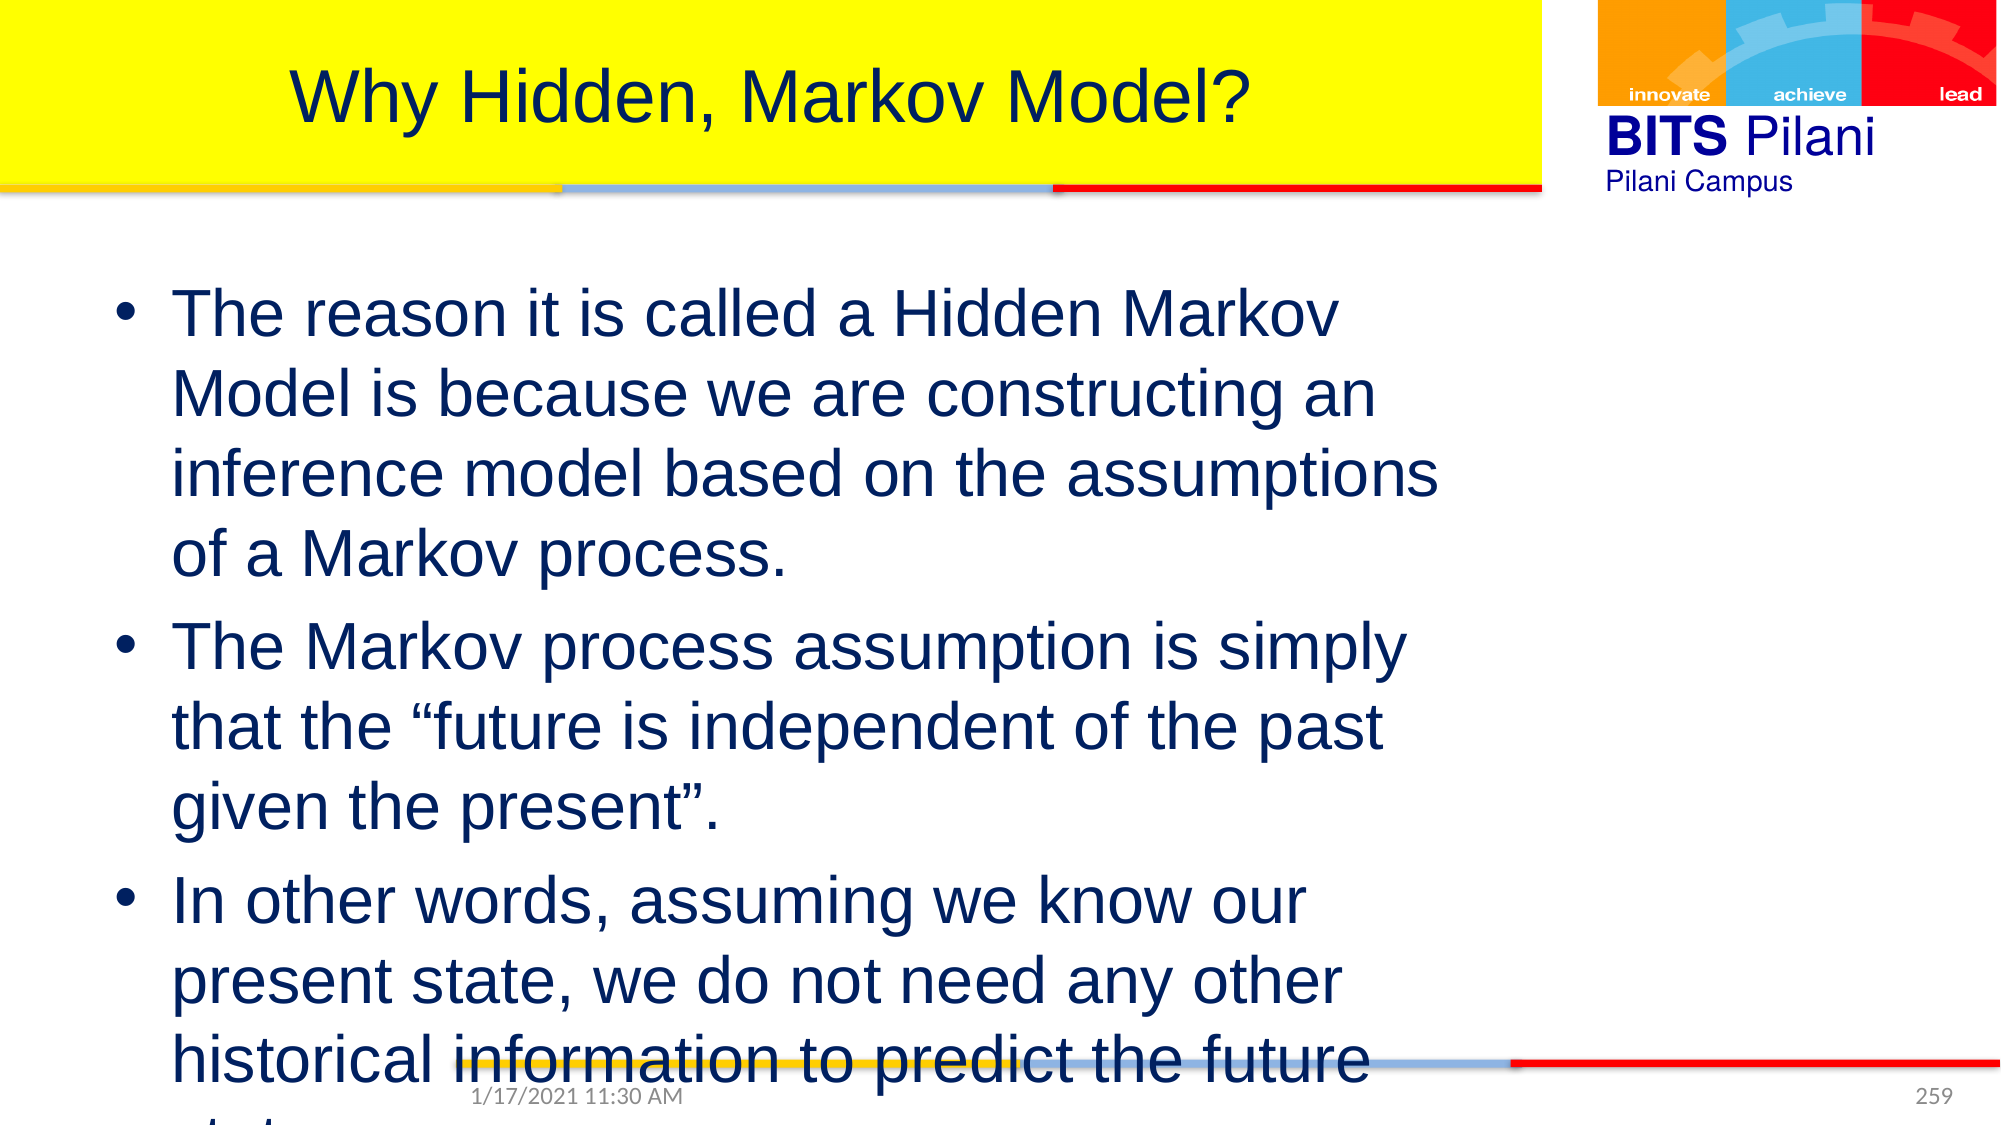

# Why Hidden, Markov Model?
The reason it is called a Hidden Markov Model is because we are constructing an inference model based on the assumptions of a Markov process.
The Markov process assumption is simply that the “future is independent of the past given the present”.
In other words, assuming we know our present state, we do not need any other historical information to predict the future state.

1/17/2021 11:30 AM
259